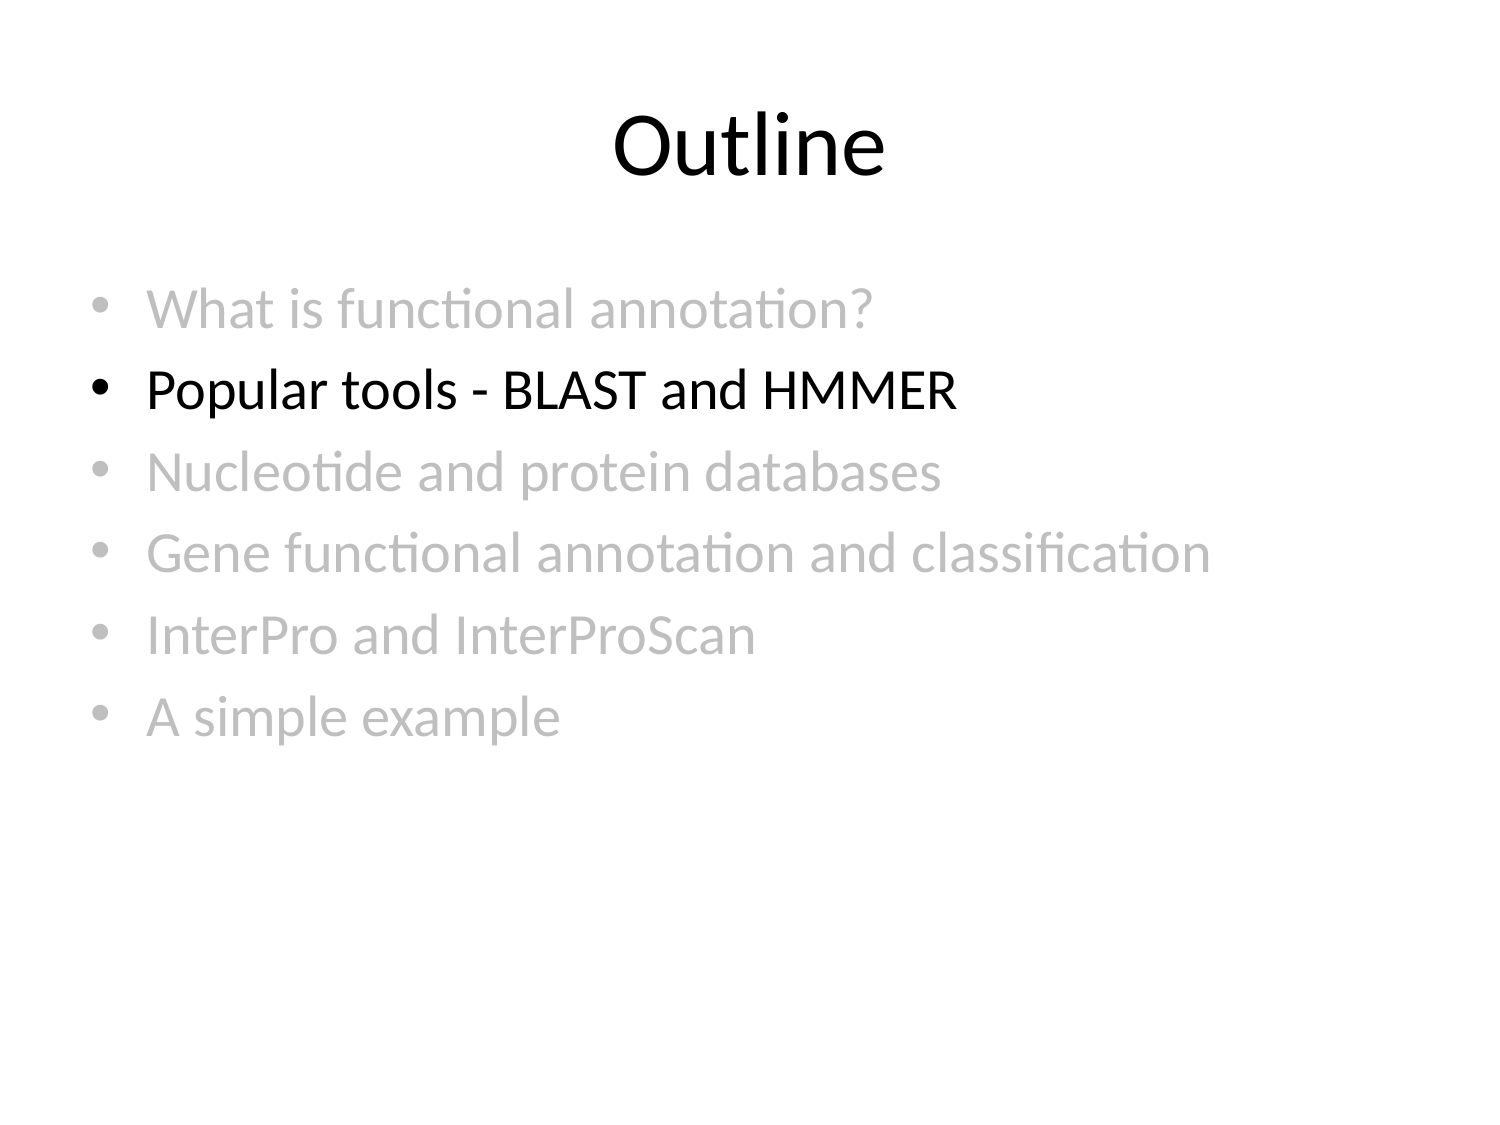

# Outline
What is functional annotation?
Popular tools - BLAST and HMMER
Nucleotide and protein databases
Gene functional annotation and classification
InterPro and InterProScan
A simple example